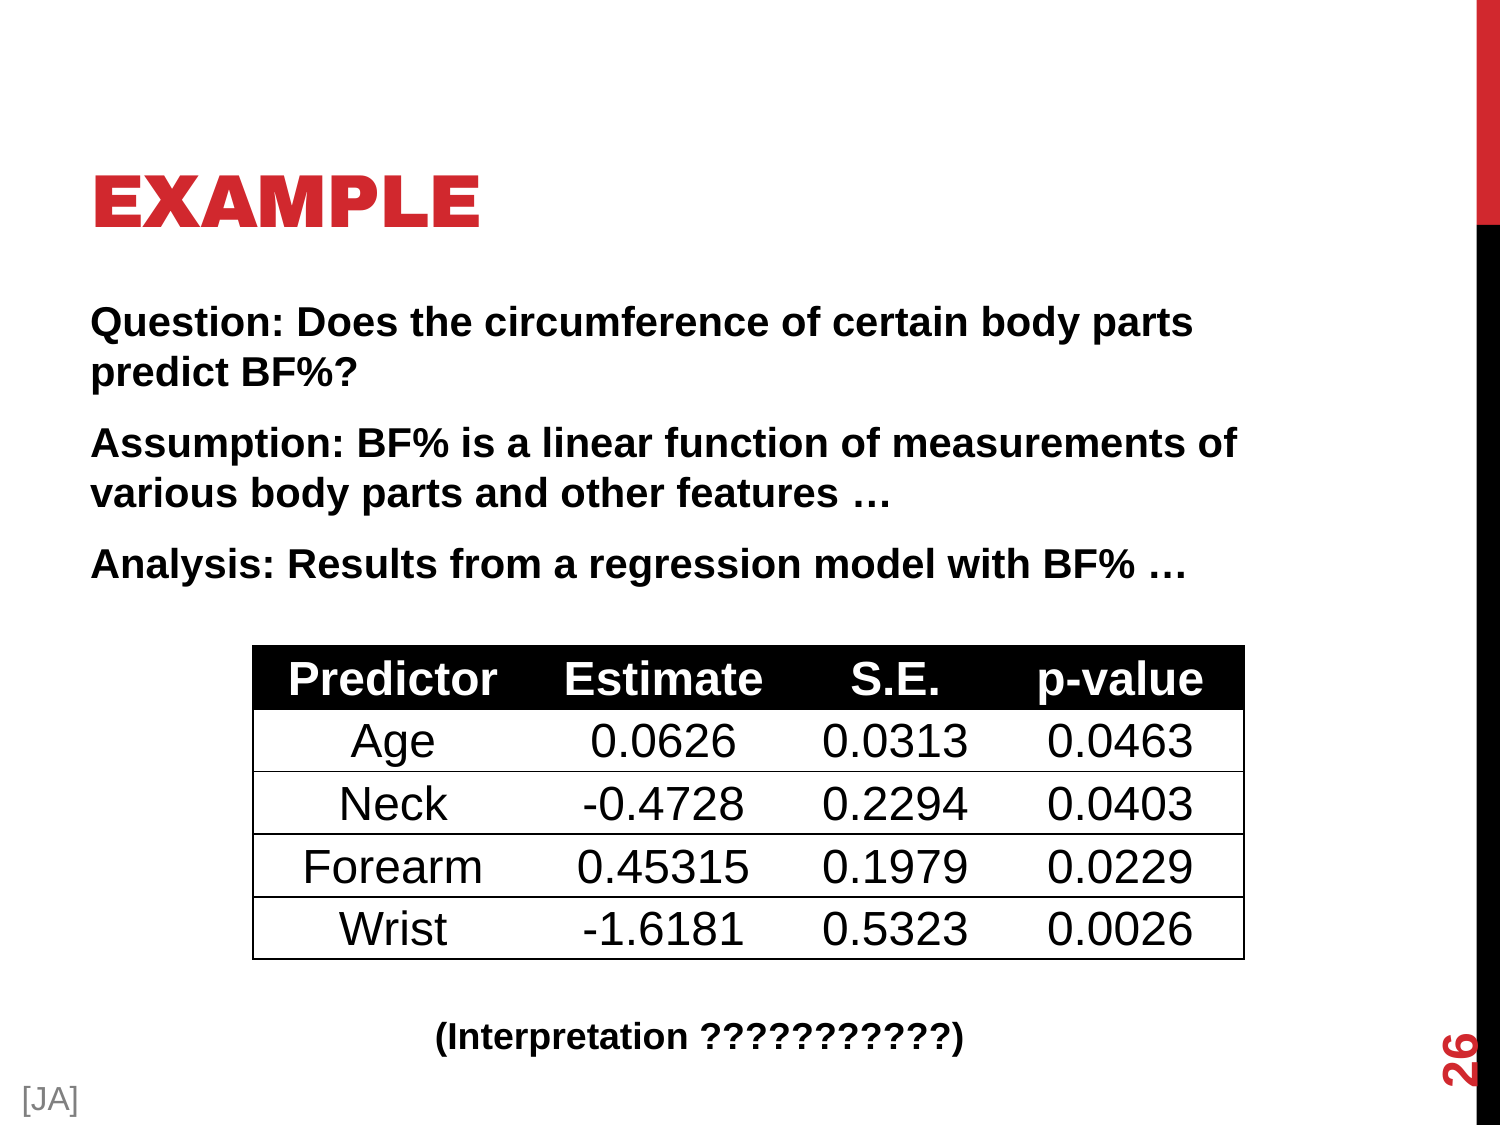

# Example
Question: Does the circumference of certain body parts predict BF%?
Assumption: BF% is a linear function of measurements of various body parts and other features …
Analysis: Results from a regression model with BF% …
| Predictor | Estimate | S.E. | p-value |
| --- | --- | --- | --- |
| Age | 0.0626 | 0.0313 | 0.0463 |
| Neck | -0.4728 | 0.2294 | 0.0403 |
| Forearm | 0.45315 | 0.1979 | 0.0229 |
| Wrist | -1.6181 | 0.5323 | 0.0026 |
26
(Interpretation ???????????)
[JA]